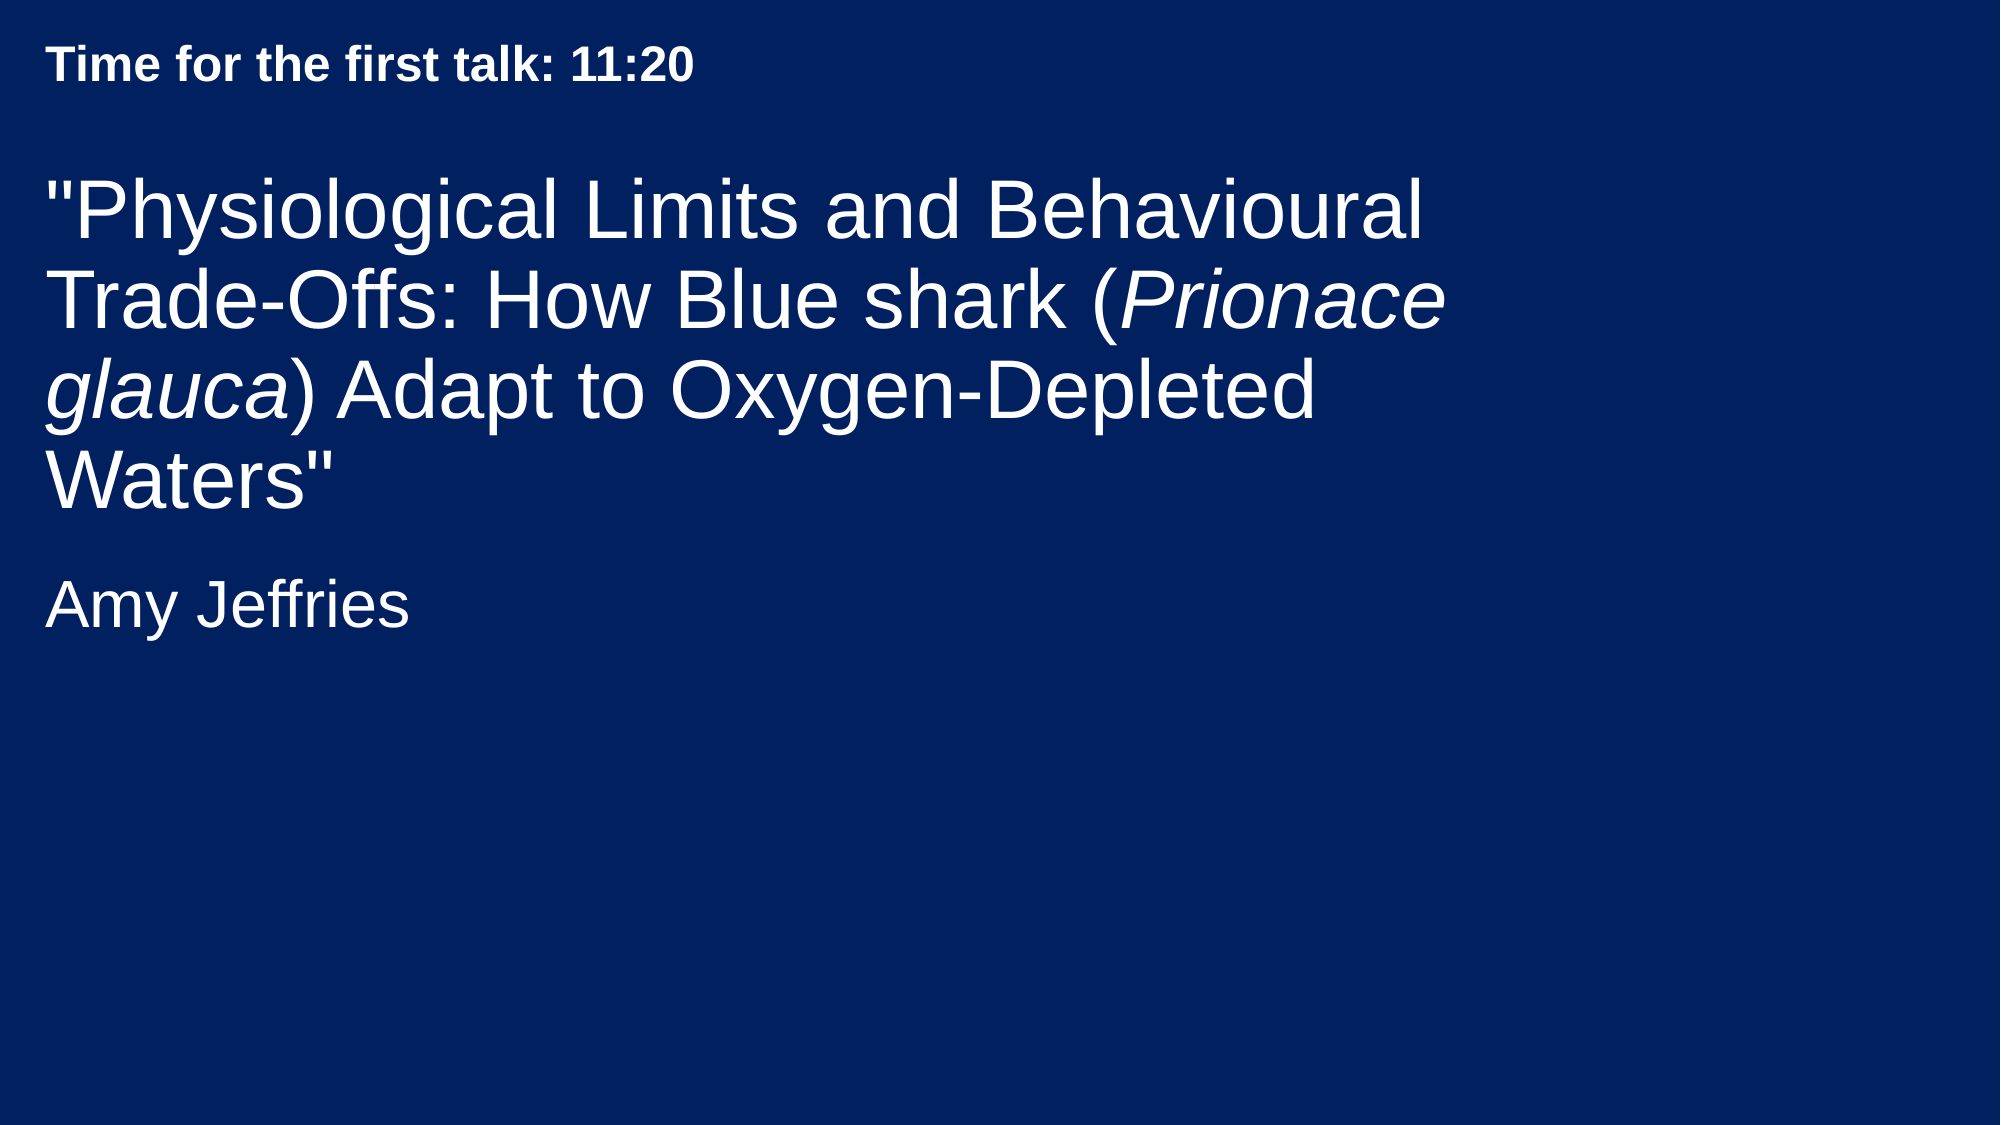

Time for the first talk: 11:20
# "Physiological Limits and Behavioural Trade-Offs: How Blue shark (Prionace glauca) Adapt to Oxygen-Depleted Waters"
Amy Jeffries